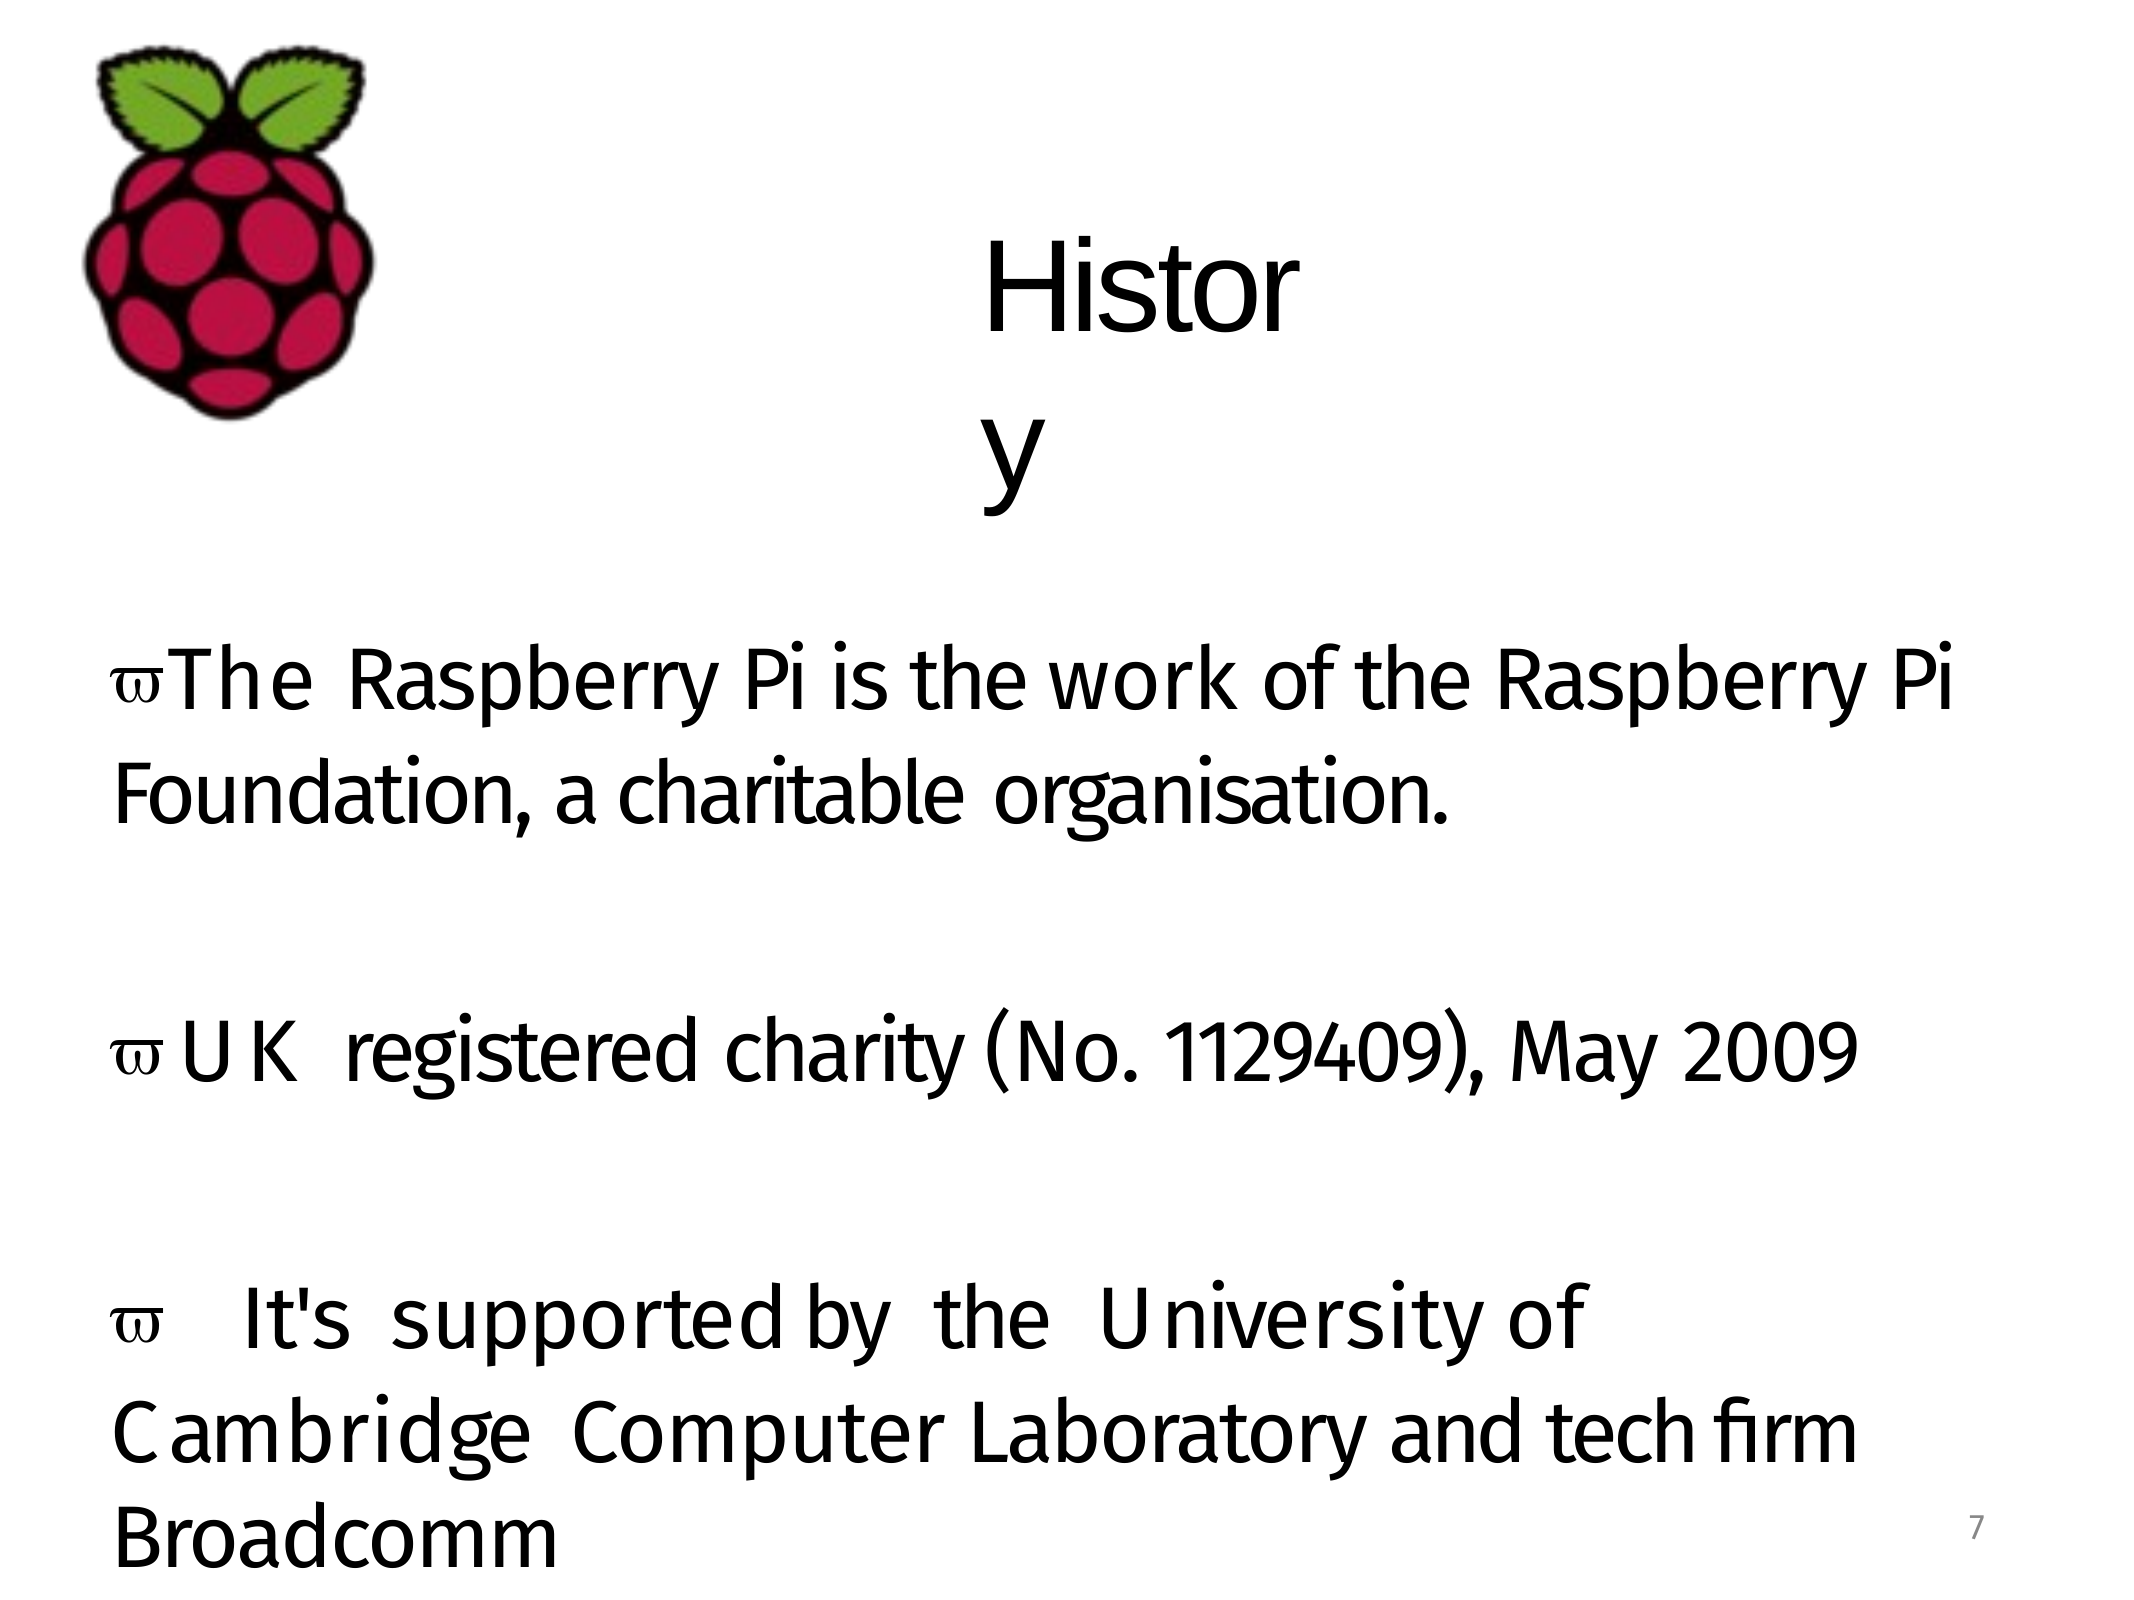

# History
ϖThe Raspberry Pi is the work of the Raspberry Pi  Foundation, a charitable organisation.

ϖUK registered charity (No. 1129409), May 2009

ϖ	It's	supported	by	the	University	of	Cambridge  Computer Laboratory and tech firm Broadcomm
7